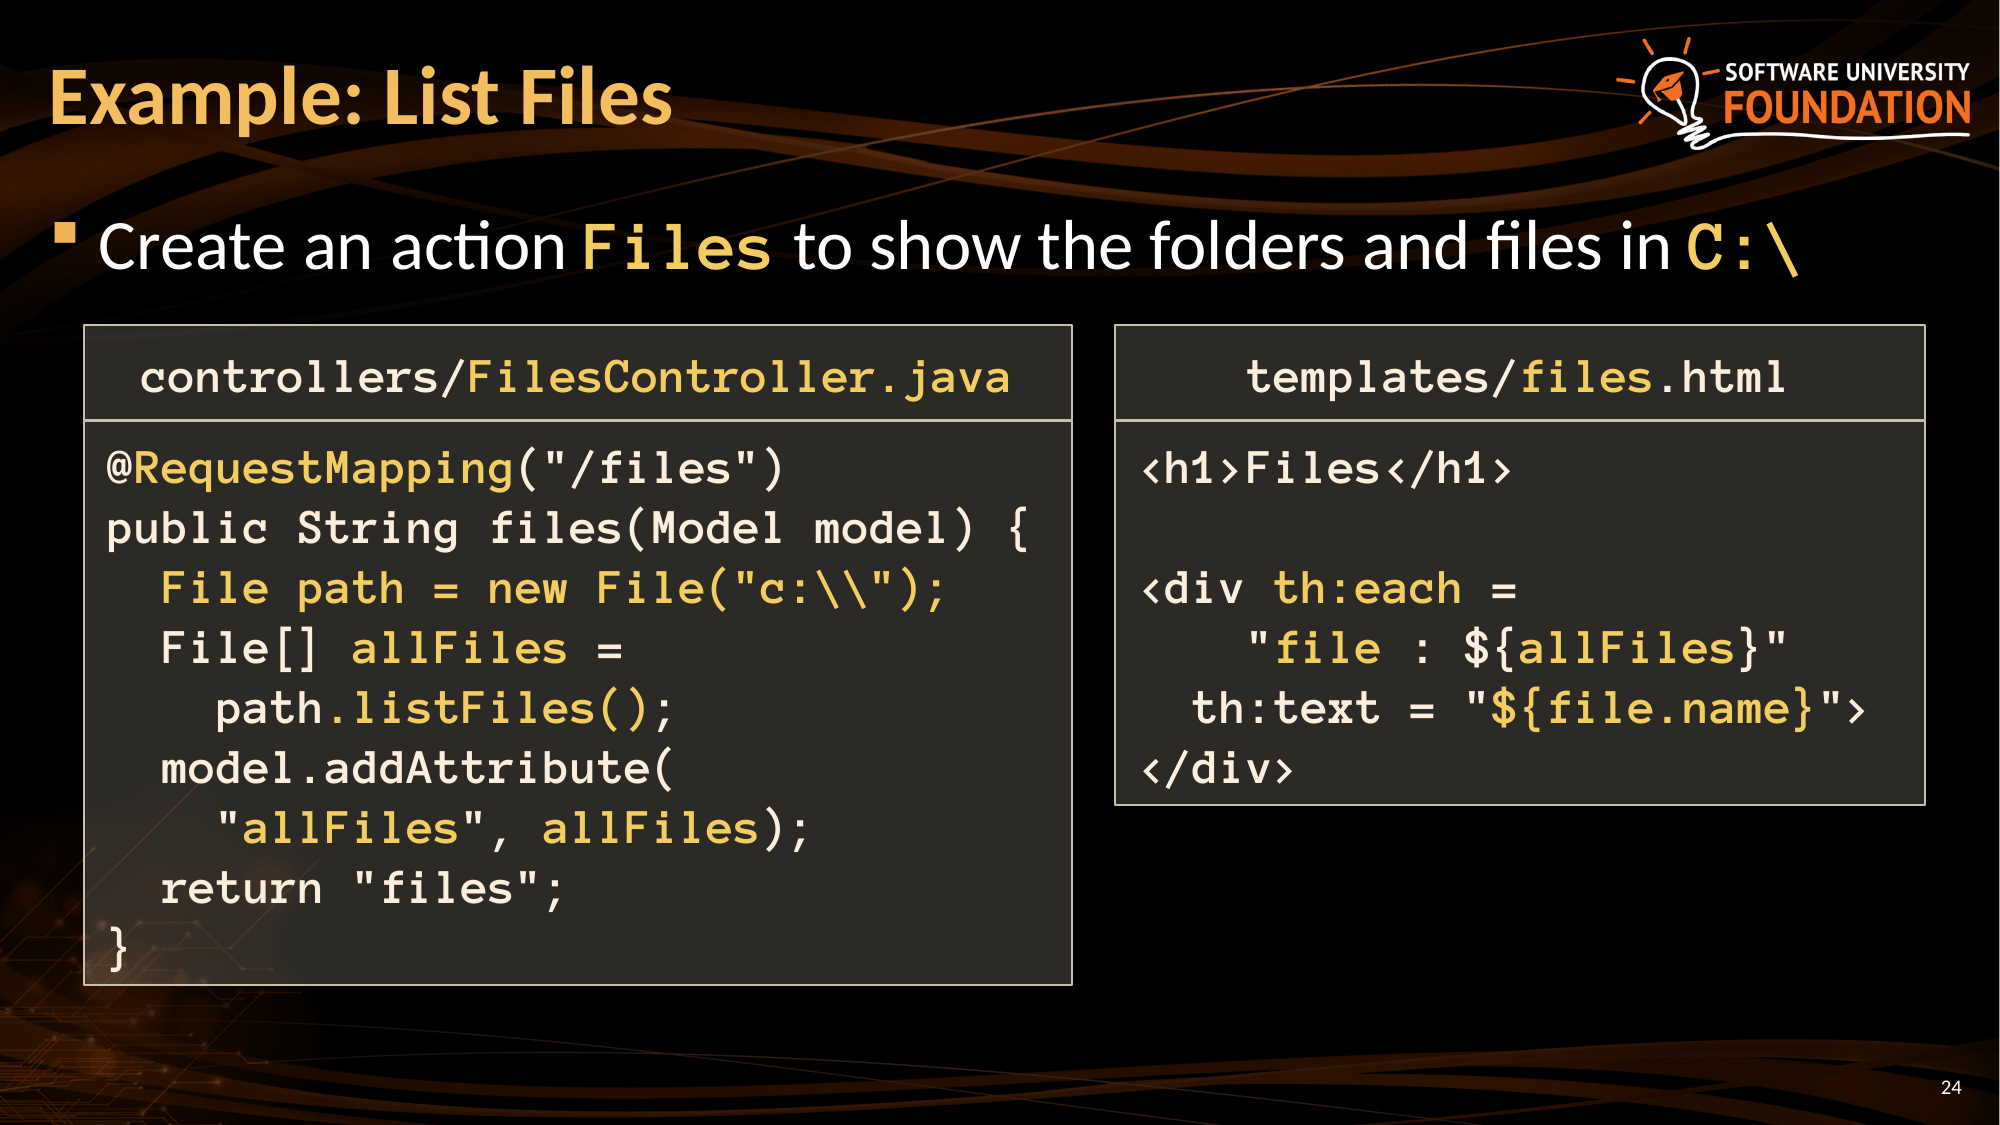

# Example: List Files
Create an action Files to show the folders and files in C:\
controllers/FilesController.java
@RequestMapping("/files")
public String files(Model model) {
  File path = new File("c:\\");
  File[] allFiles =
    path.listFiles();
  model.addAttribute(
    "allFiles", allFiles);
  return "files";
}
templates/files.html
<h1>Files</h1>

<div th:each =
    "file : ${allFiles}"
  th:text = "${file.name}">
</div>
24